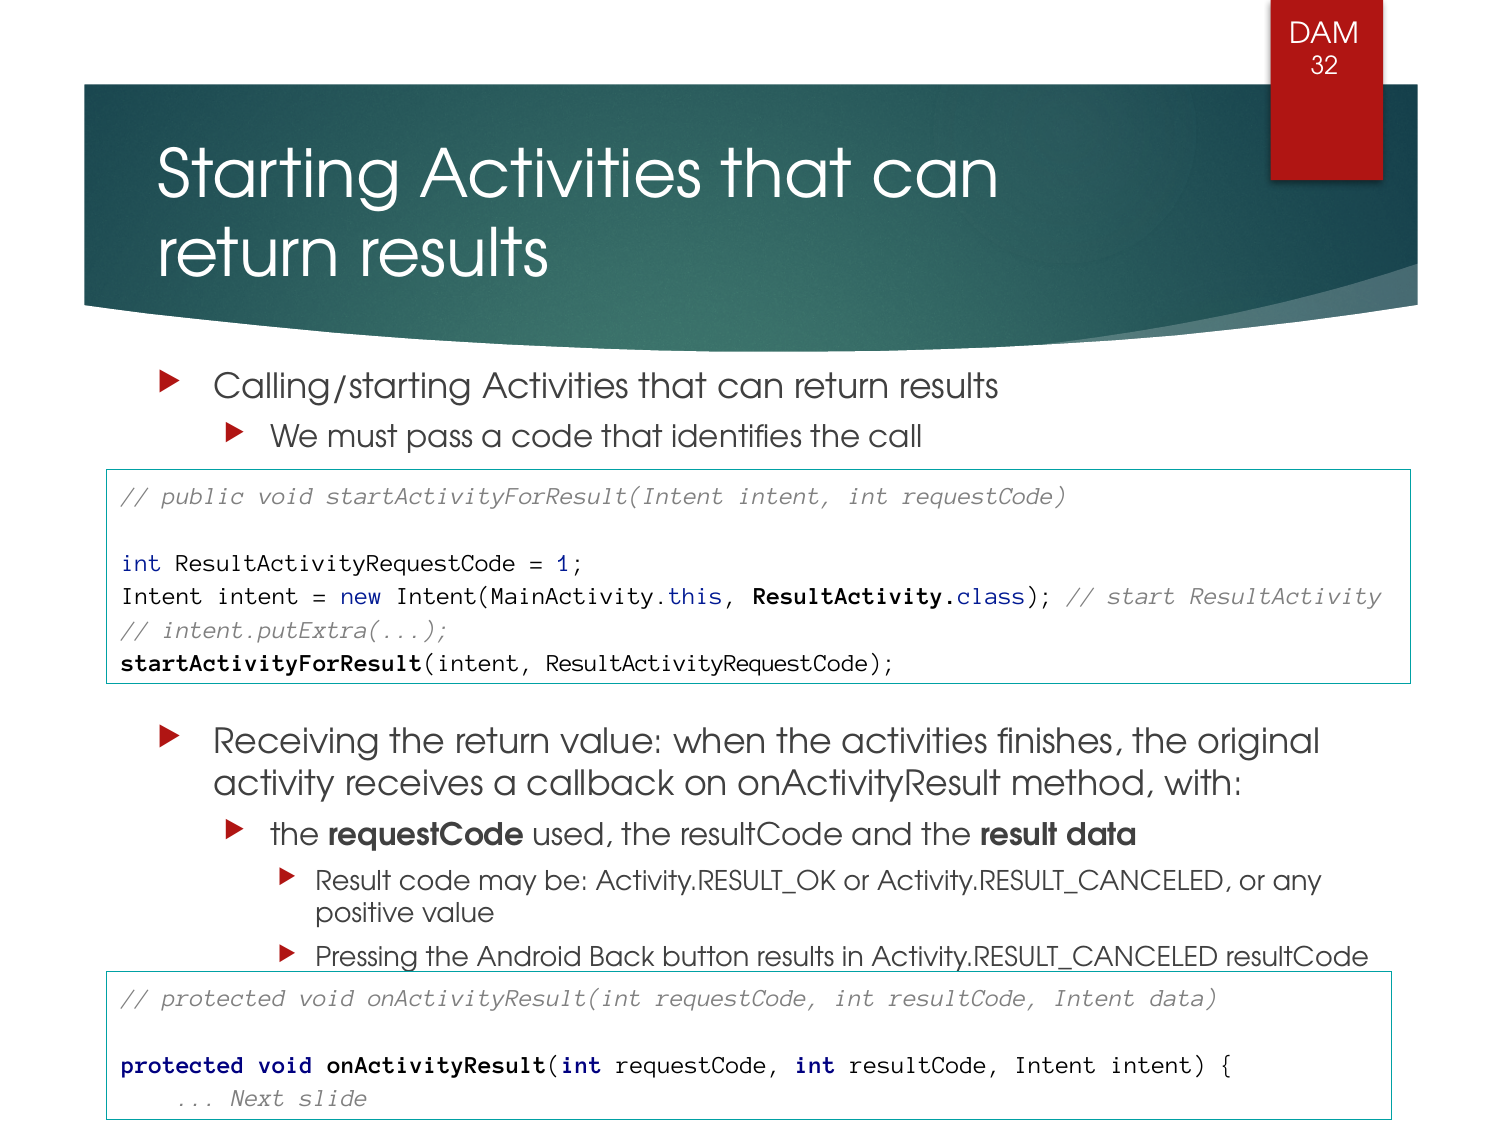

DAM
32

# Starting Activities that can return results
Calling/starting Activities that can return results
We must pass a code that identifies the call

Receiving the return value: when the activities finishes, the original activity receives a callback on onActivityResult method, with:
the requestCode used, the resultCode and the result data
Result code may be: Activity.RESULT_OK or Activity.RESULT_CANCELED, or any positive value
Pressing the Android Back button results in Activity.RESULT_CANCELED resultCode

// public void startActivityForResult(Intent intent, int requestCode)

int ResultActivityRequestCode = 1;
Intent intent = new Intent(MainActivity.this, ResultActivity.class); // start ResultActivity
// intent.putExtra(...);
startActivityForResult(intent, ResultActivityRequestCode);
// protected void onActivityResult(int requestCode, int resultCode, Intent data)

protected void onActivityResult(int requestCode, int resultCode, Intent intent) {
    ... Next slide